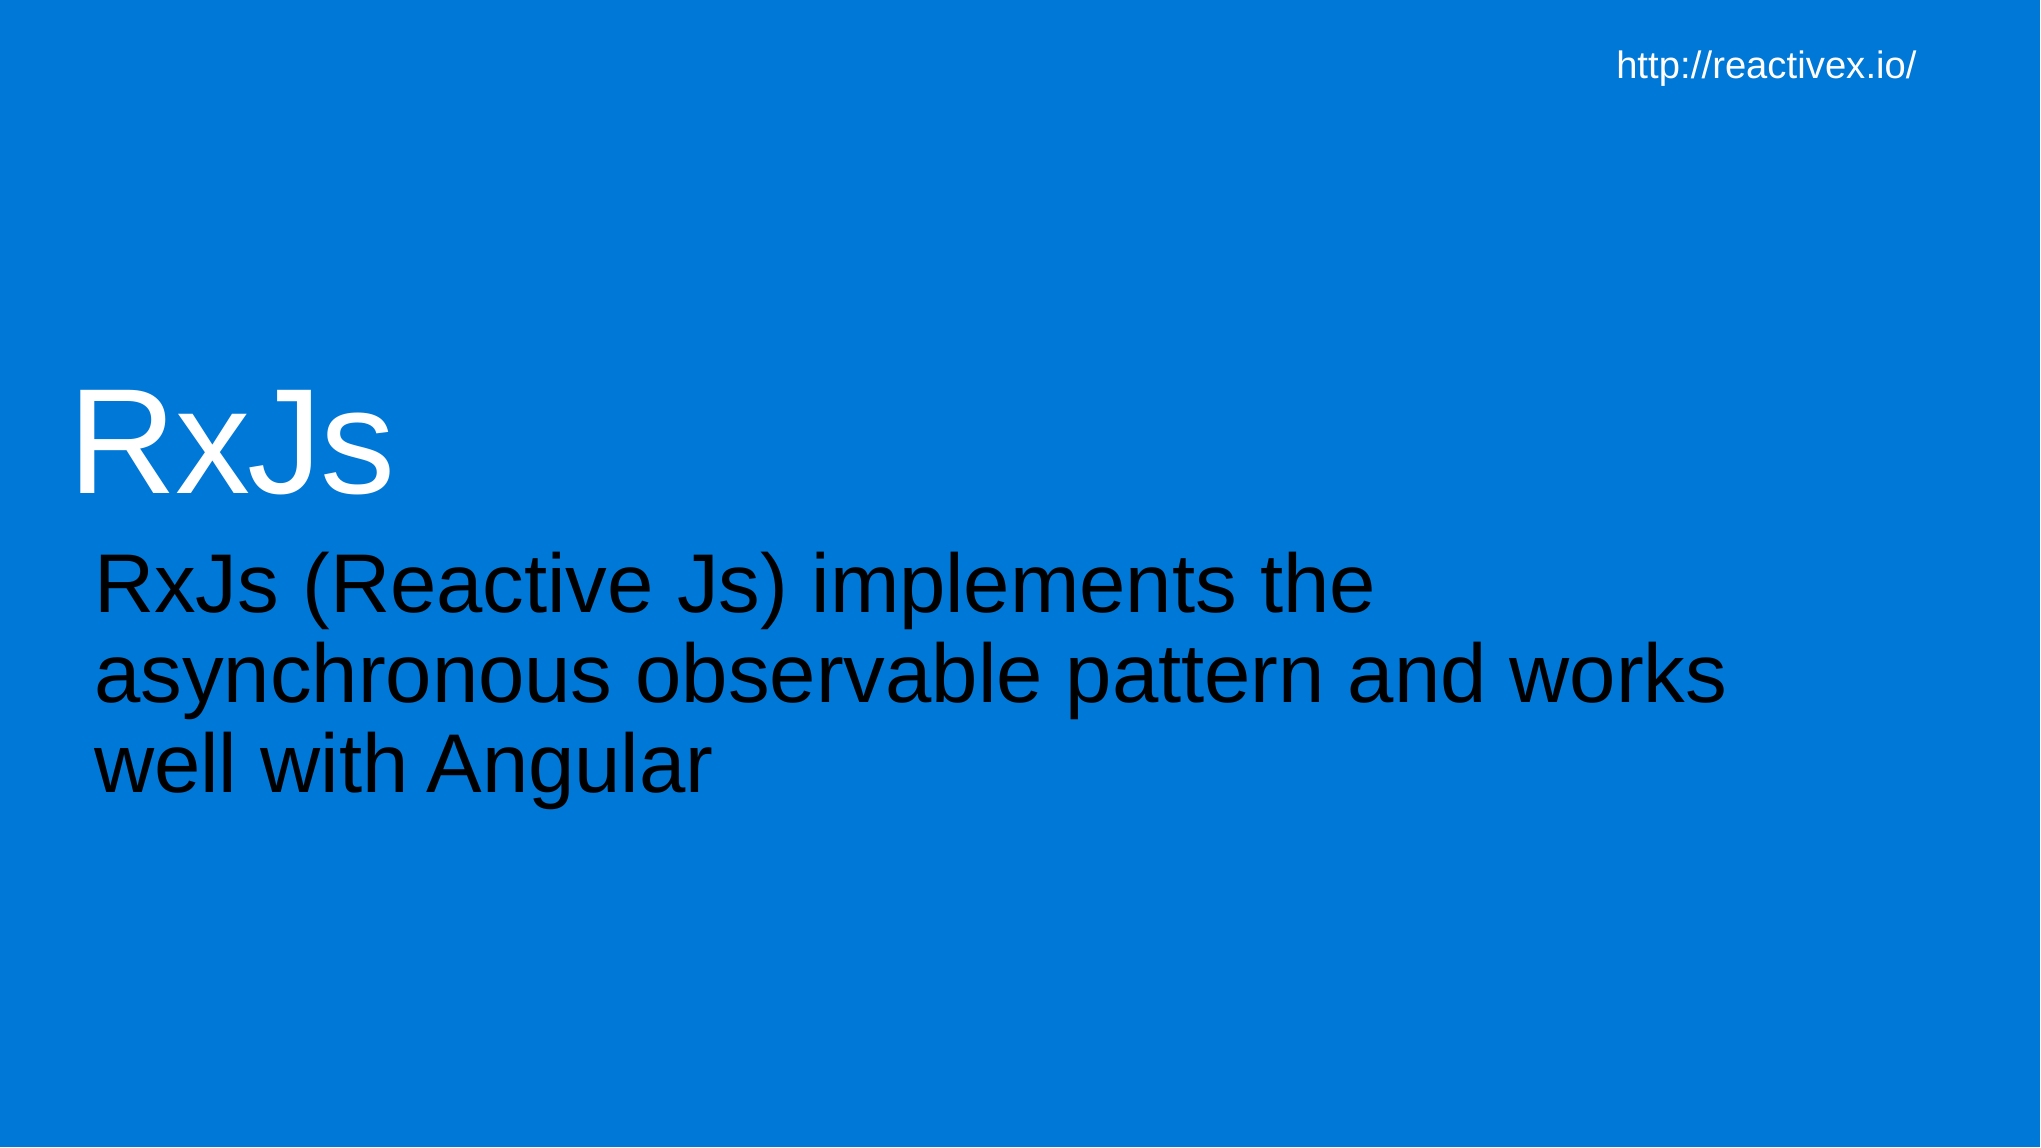

http://reactivex.io/

# RxJs
RxJs (Reactive Js) implements the asynchronous observable pattern and works well with Angular